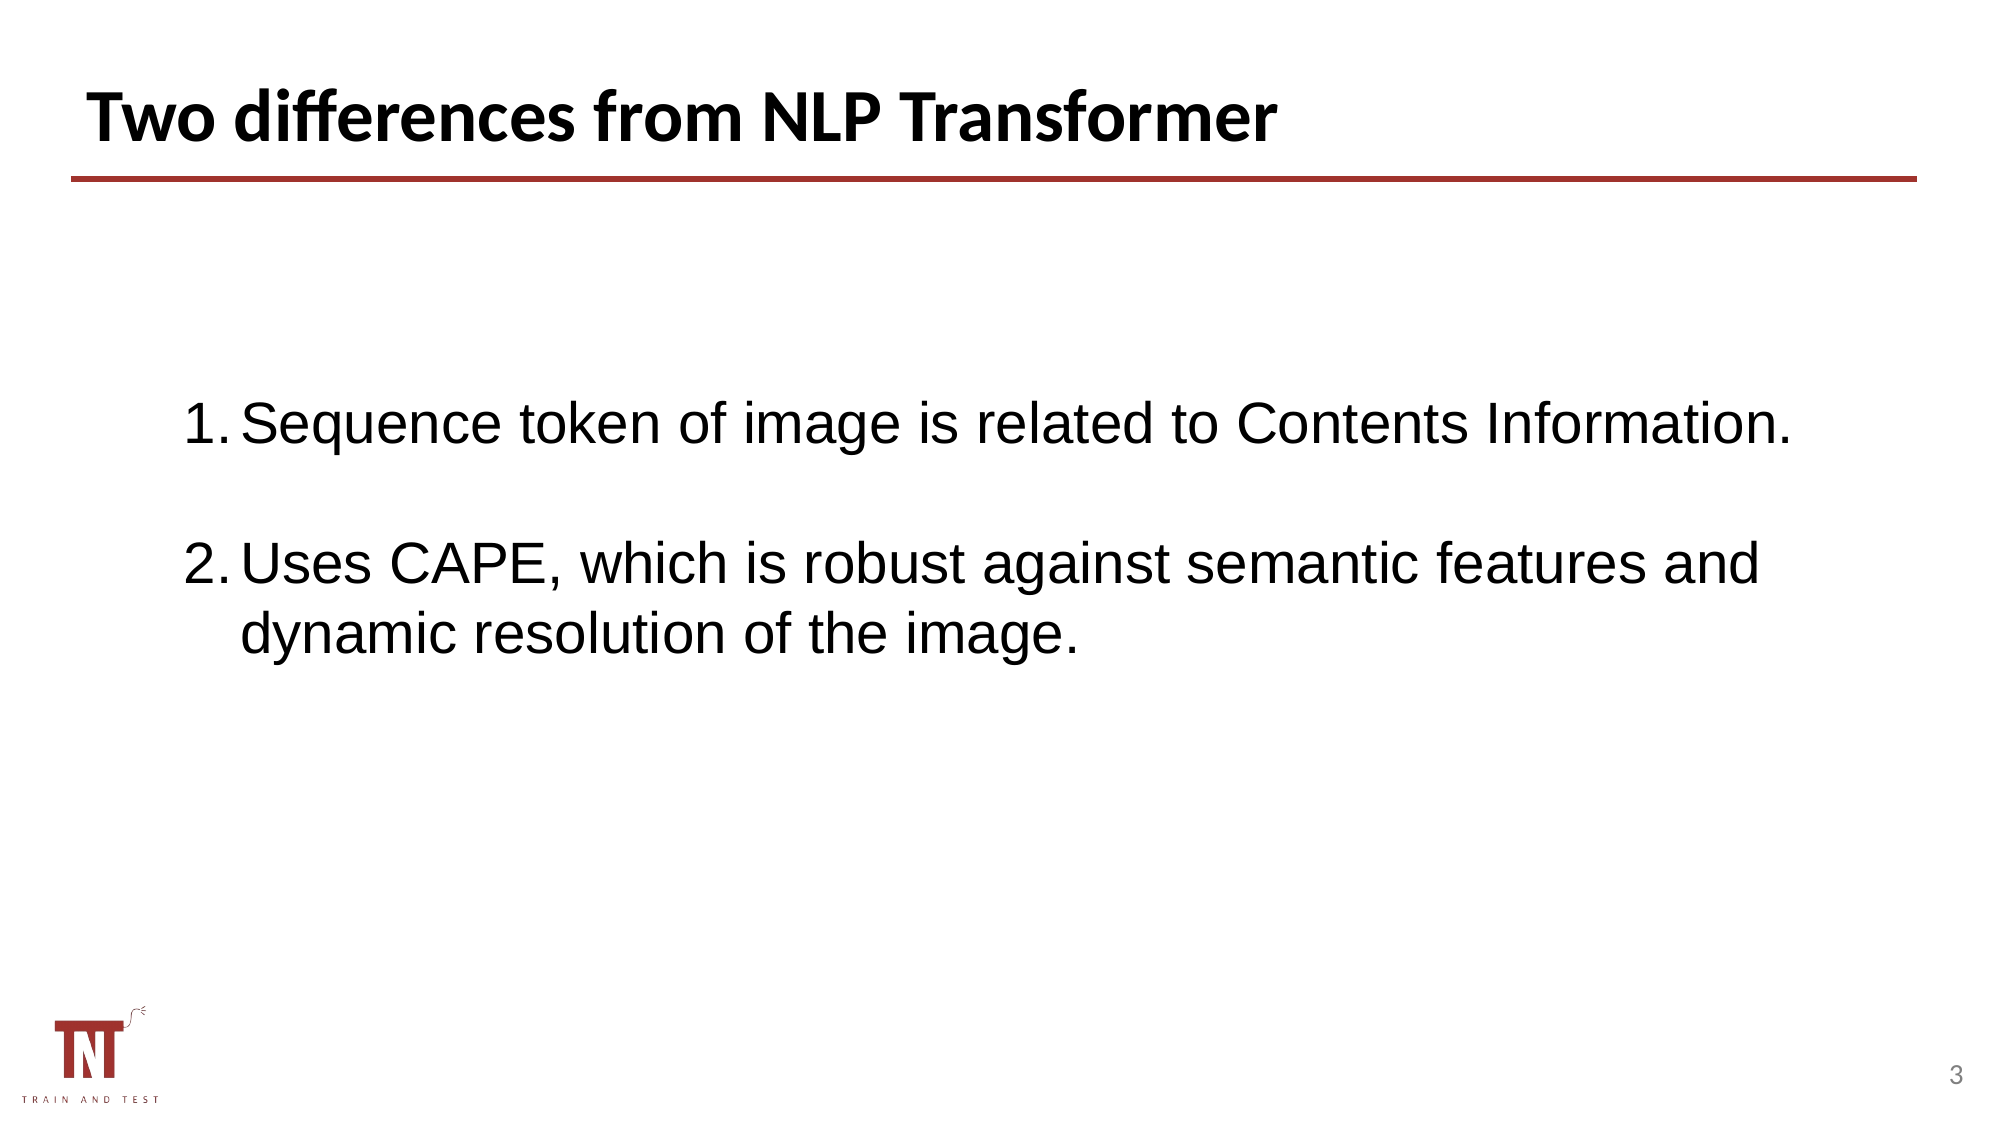

# Two differences from NLP Transformer
Sequence token of image is related to Contents Information.

Uses CAPE, which is robust against semantic features and dynamic resolution of the image.
3